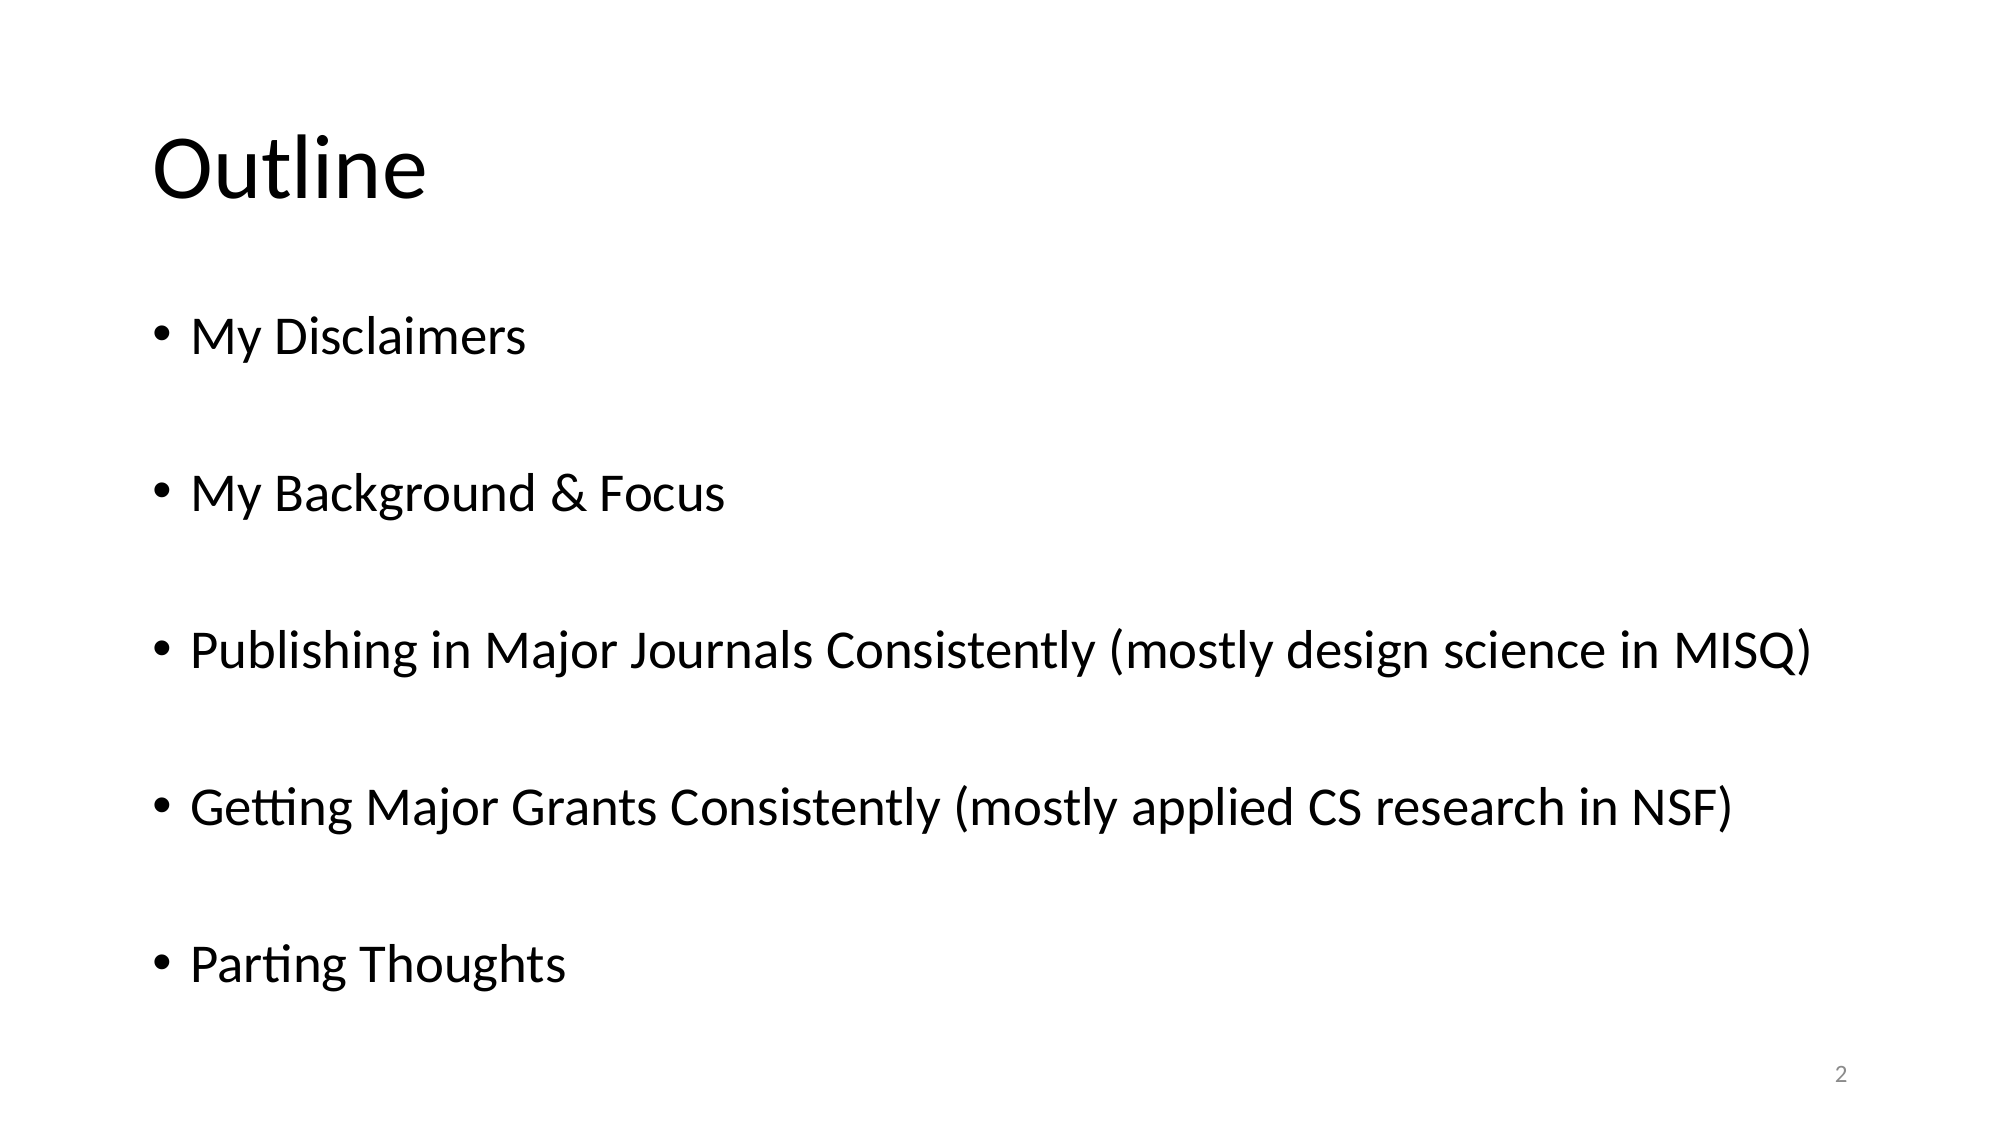

# Outline
My Disclaimers

My Background & Focus

Publishing in Major Journals Consistently (mostly design science in MISQ)

Getting Major Grants Consistently (mostly applied CS research in NSF)

Parting Thoughts
2